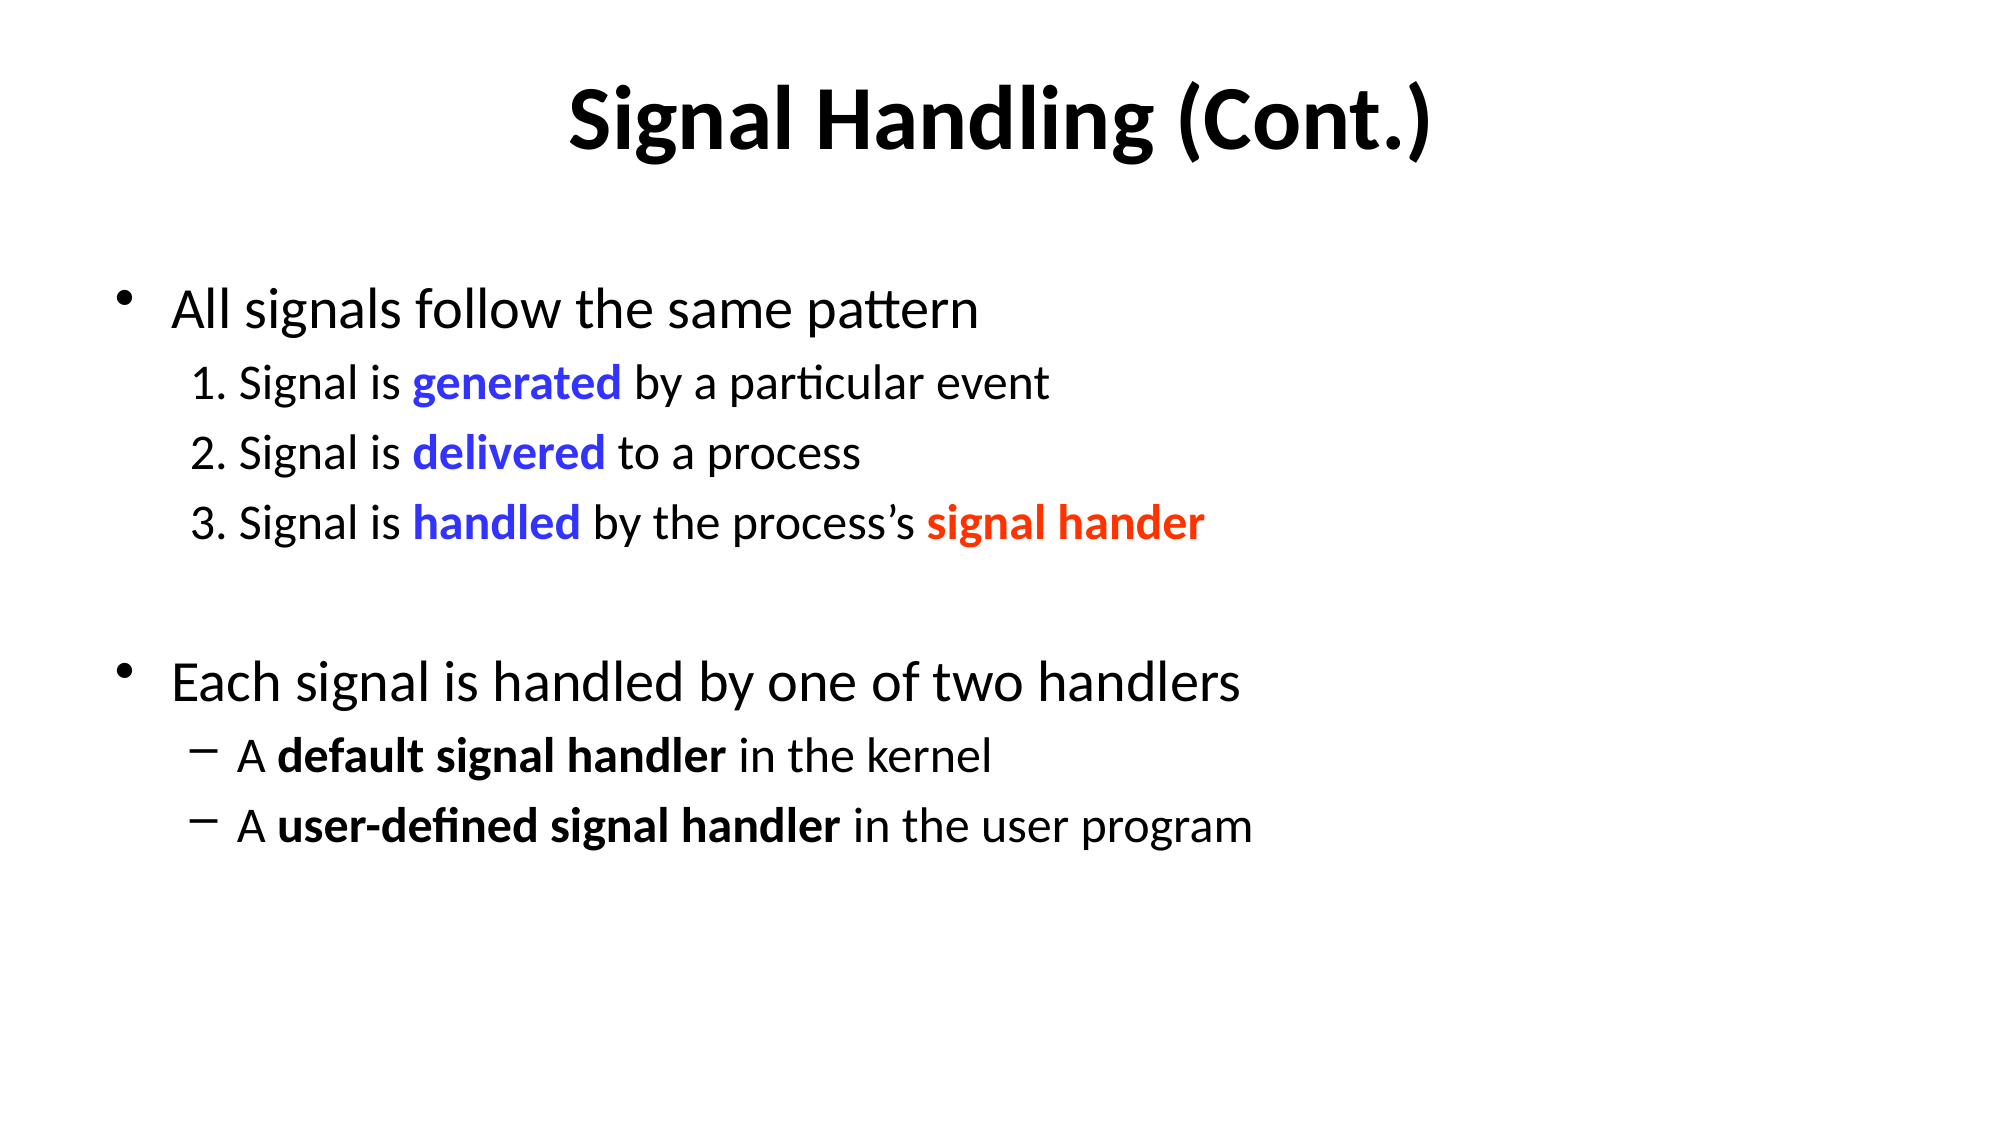

# Signal Handling (Cont.)
All signals follow the same pattern
1. Signal is generated by a particular event
2. Signal is delivered to a process
3. Signal is handled by the process’s signal hander

Each signal is handled by one of two handlers
A default signal handler in the kernel
A user-defined signal handler in the user program